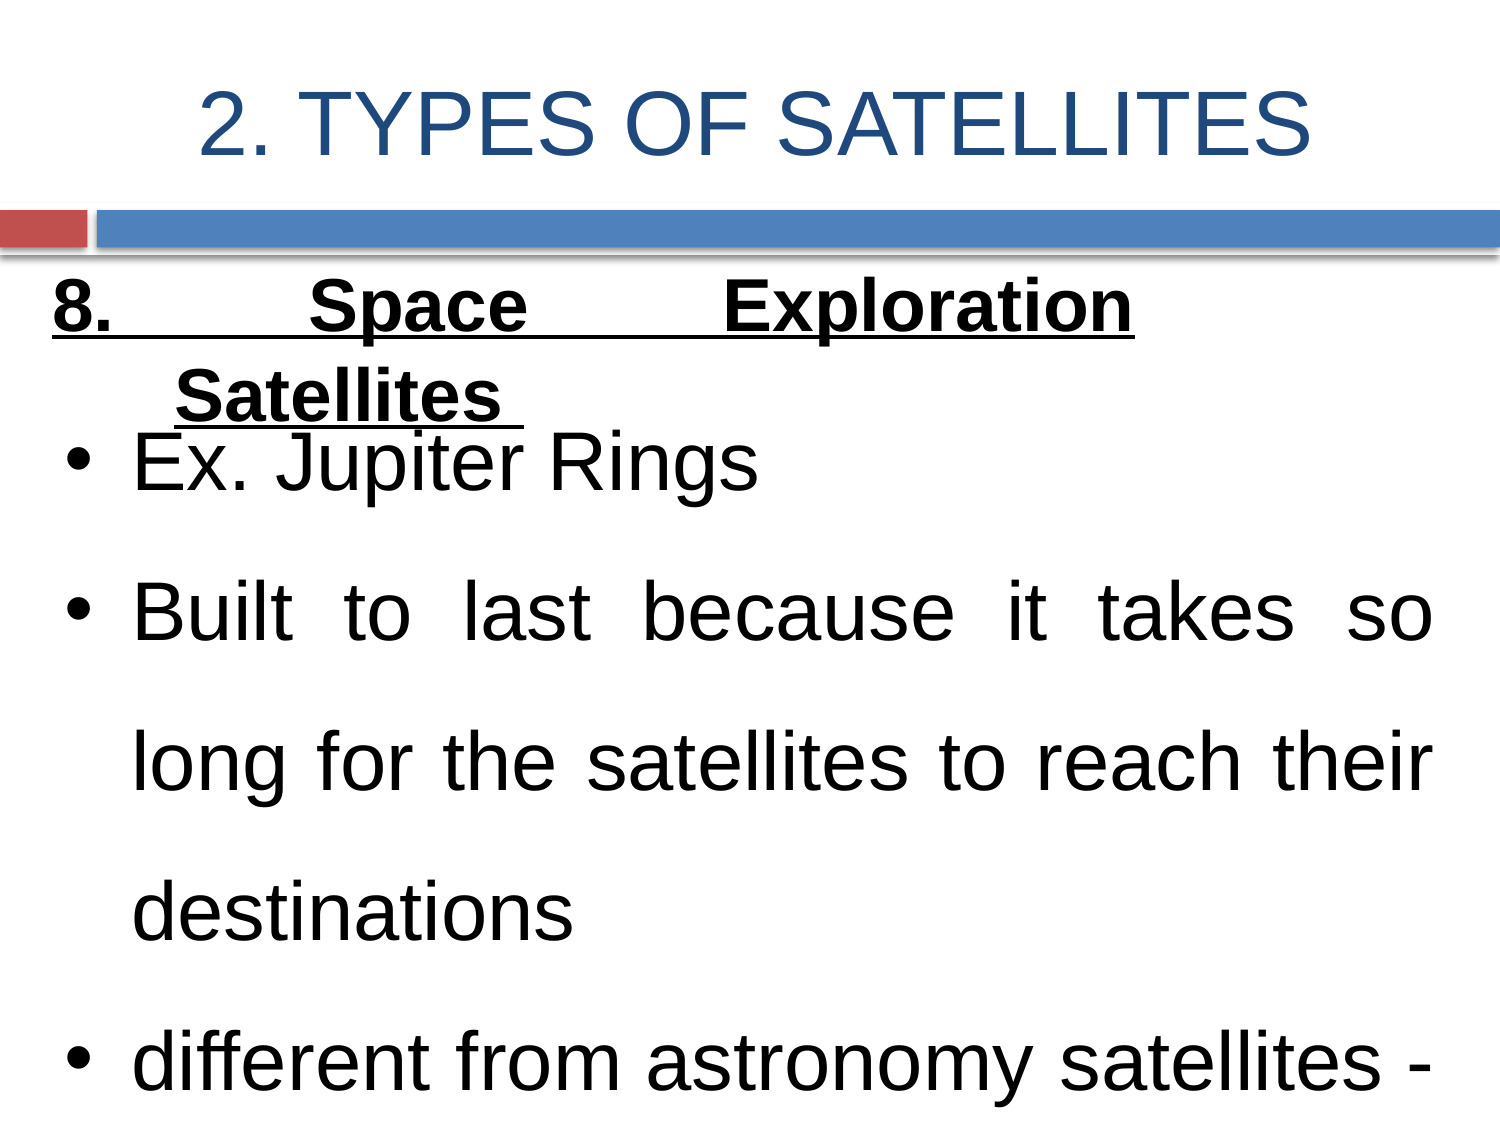

# 2. TYPES OF SATELLITES
8. Space Exploration Satellites

Ex. Jupiter Rings
Built to last because it takes so long for the satellites to reach their destinations
different from astronomy satellites - they do not operate from Earth orbit